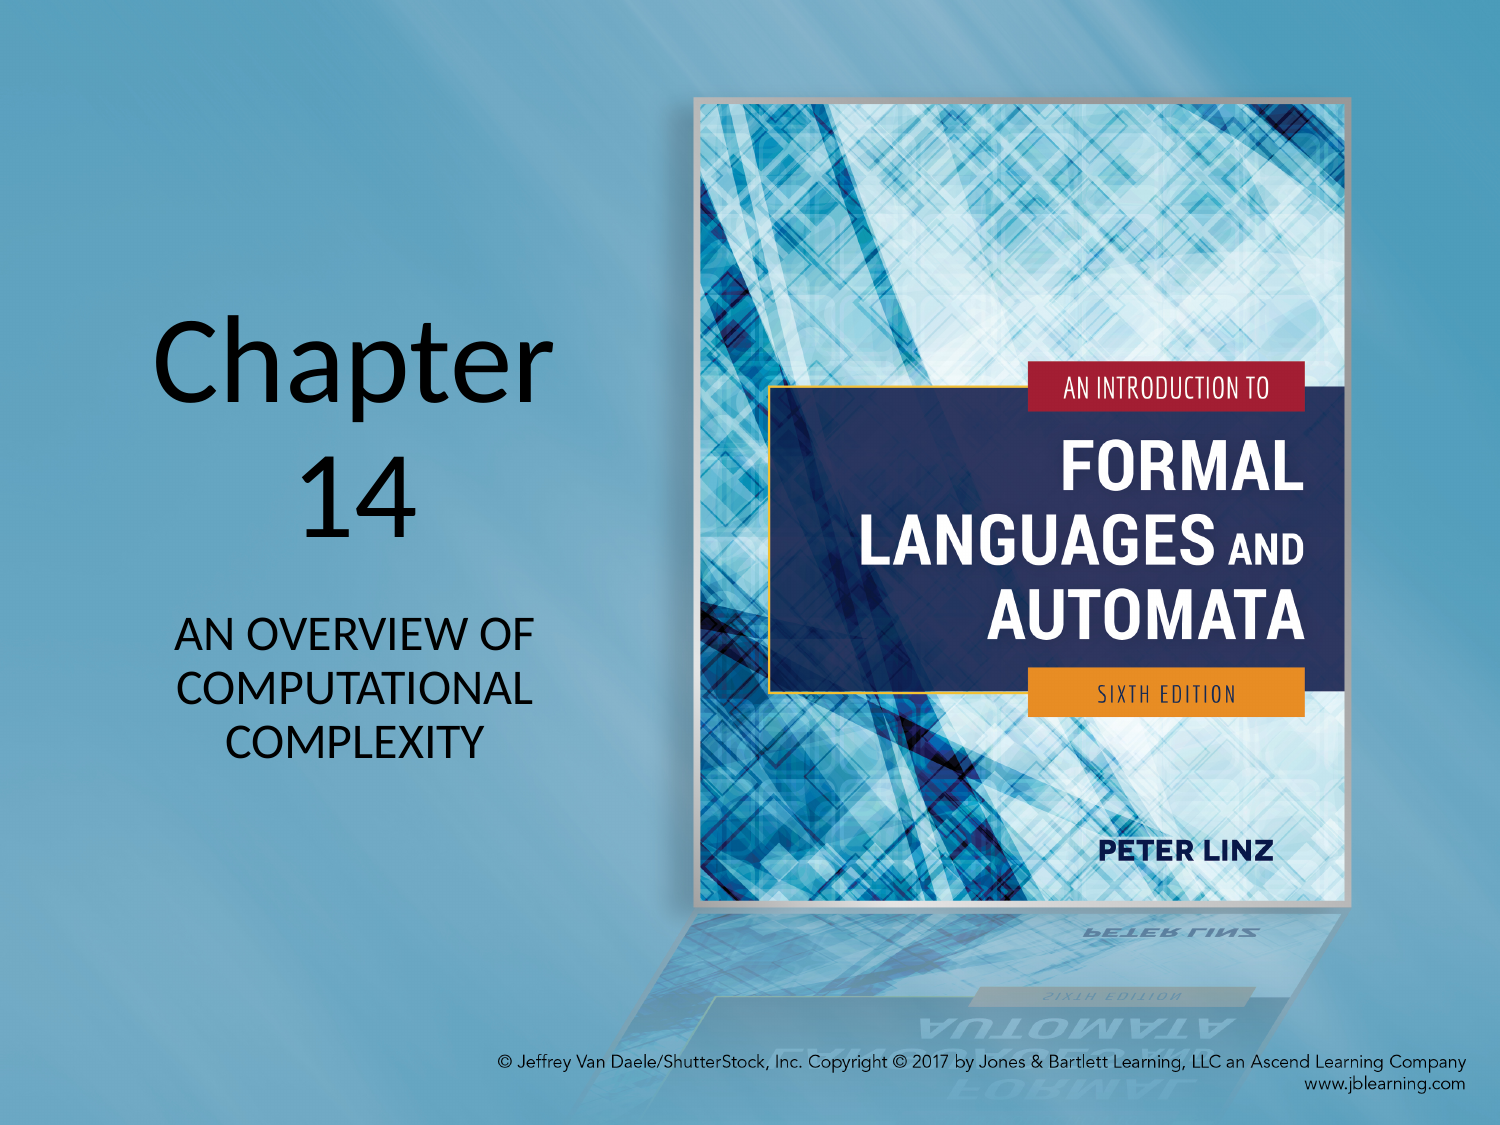

# Chapter 14
AN OVERVIEW OF COMPUTATIONAL COMPLEXITY